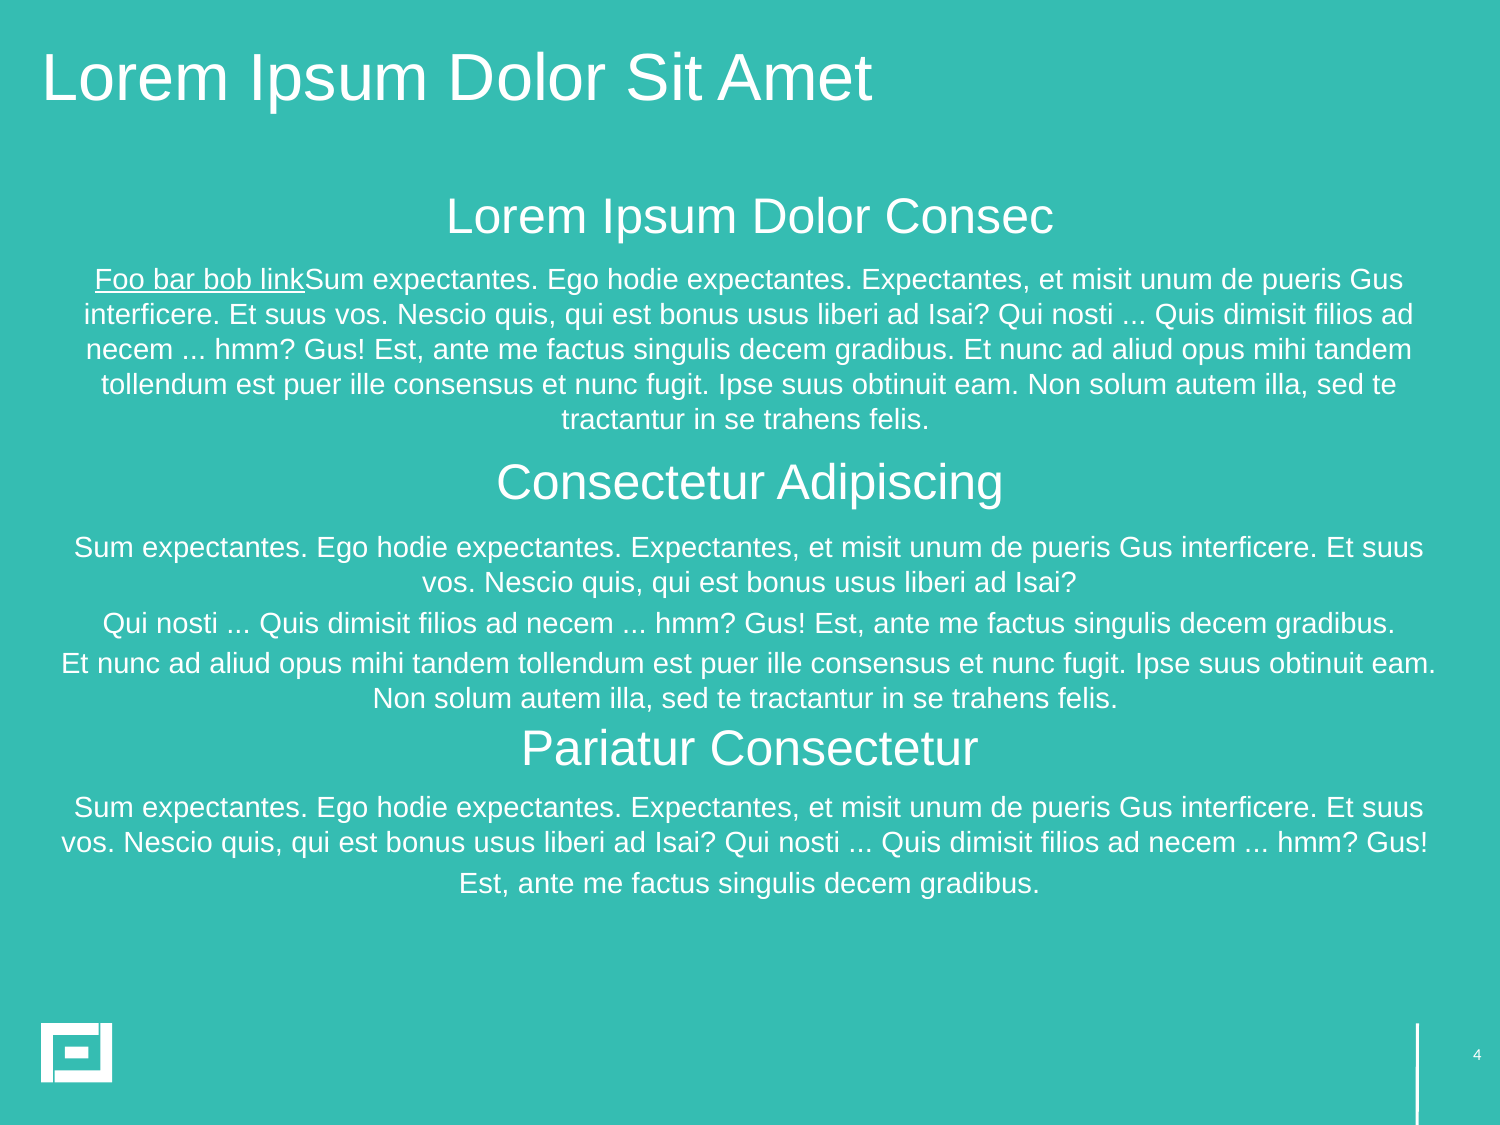

# Lorem Ipsum Dolor Sit Amet
Lorem Ipsum Dolor Consec
Foo bar bob linkSum expectantes. Ego hodie expectantes. Expectantes, et misit unum de pueris Gus interficere. Et suus vos. Nescio quis, qui est bonus usus liberi ad Isai? Qui nosti ... Quis dimisit filios ad necem ... hmm? Gus! Est, ante me factus singulis decem gradibus. Et nunc ad aliud opus mihi tandem tollendum est puer ille consensus et nunc fugit. Ipse suus obtinuit eam. Non solum autem illa, sed te tractantur in se trahens felis.
Consectetur Adipiscing
Sum expectantes. Ego hodie expectantes. Expectantes, et misit unum de pueris Gus interficere. Et suus vos. Nescio quis, qui est bonus usus liberi ad Isai?
Qui nosti ... Quis dimisit filios ad necem ... hmm? Gus! Est, ante me factus singulis decem gradibus.
Et nunc ad aliud opus mihi tandem tollendum est puer ille consensus et nunc fugit. Ipse suus obtinuit eam. Non solum autem illa, sed te tractantur in se trahens felis.
Pariatur Consectetur
Sum expectantes. Ego hodie expectantes. Expectantes, et misit unum de pueris Gus interficere. Et suus vos. Nescio quis, qui est bonus usus liberi ad Isai? Qui nosti ... Quis dimisit filios ad necem ... hmm? Gus!
Est, ante me factus singulis decem gradibus.